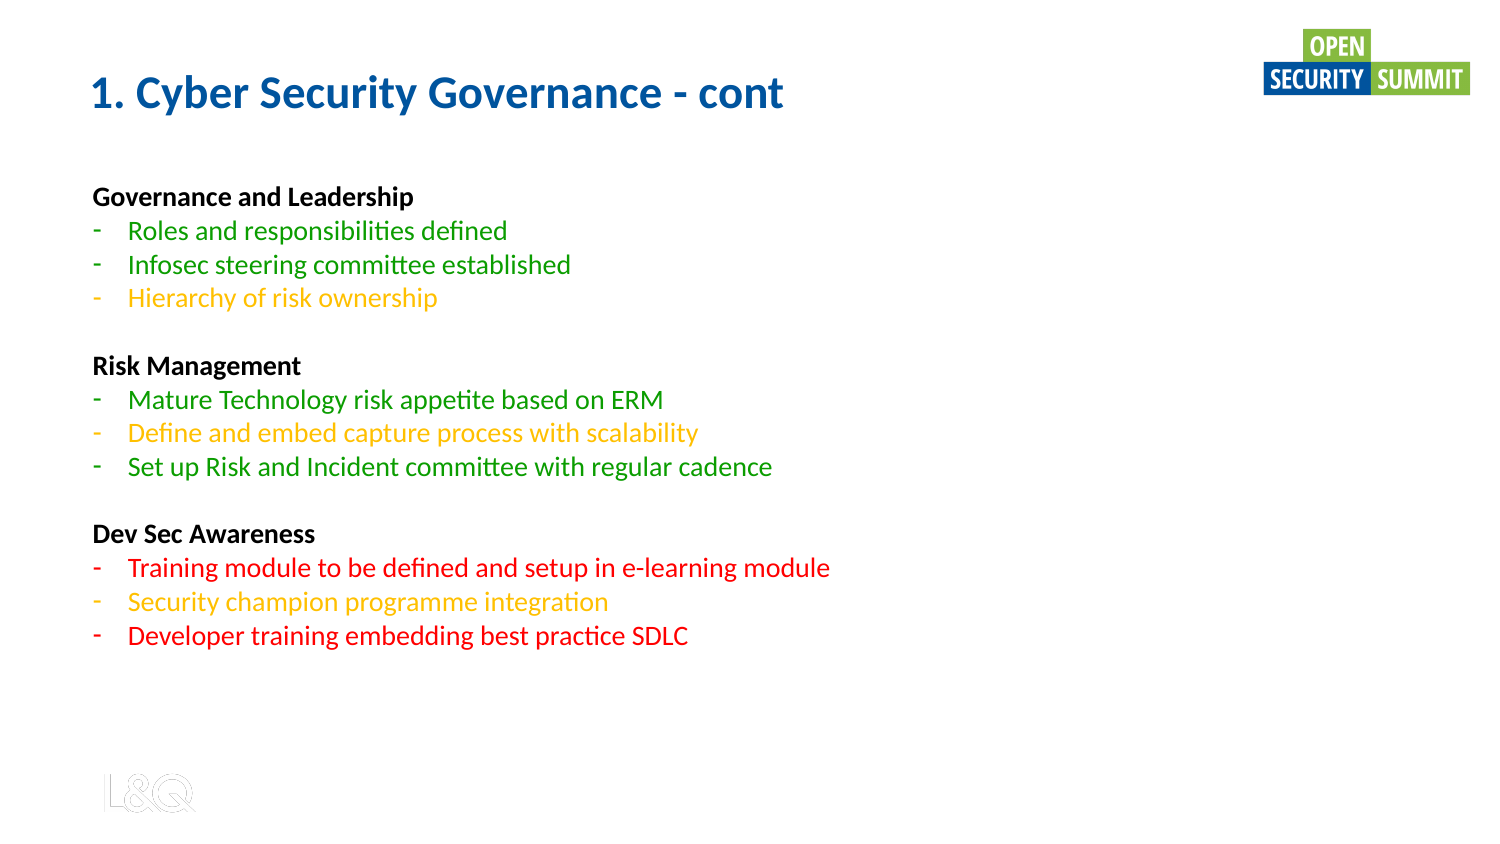

# 1. Cyber Security Governance - cont
Governance and Leadership
Roles and responsibilities defined
Infosec steering committee established
Hierarchy of risk ownership

Risk Management
Mature Technology risk appetite based on ERM
Define and embed capture process with scalability
Set up Risk and Incident committee with regular cadence

Dev Sec Awareness
Training module to be defined and setup in e-learning module
Security champion programme integration
Developer training embedding best practice SDLC